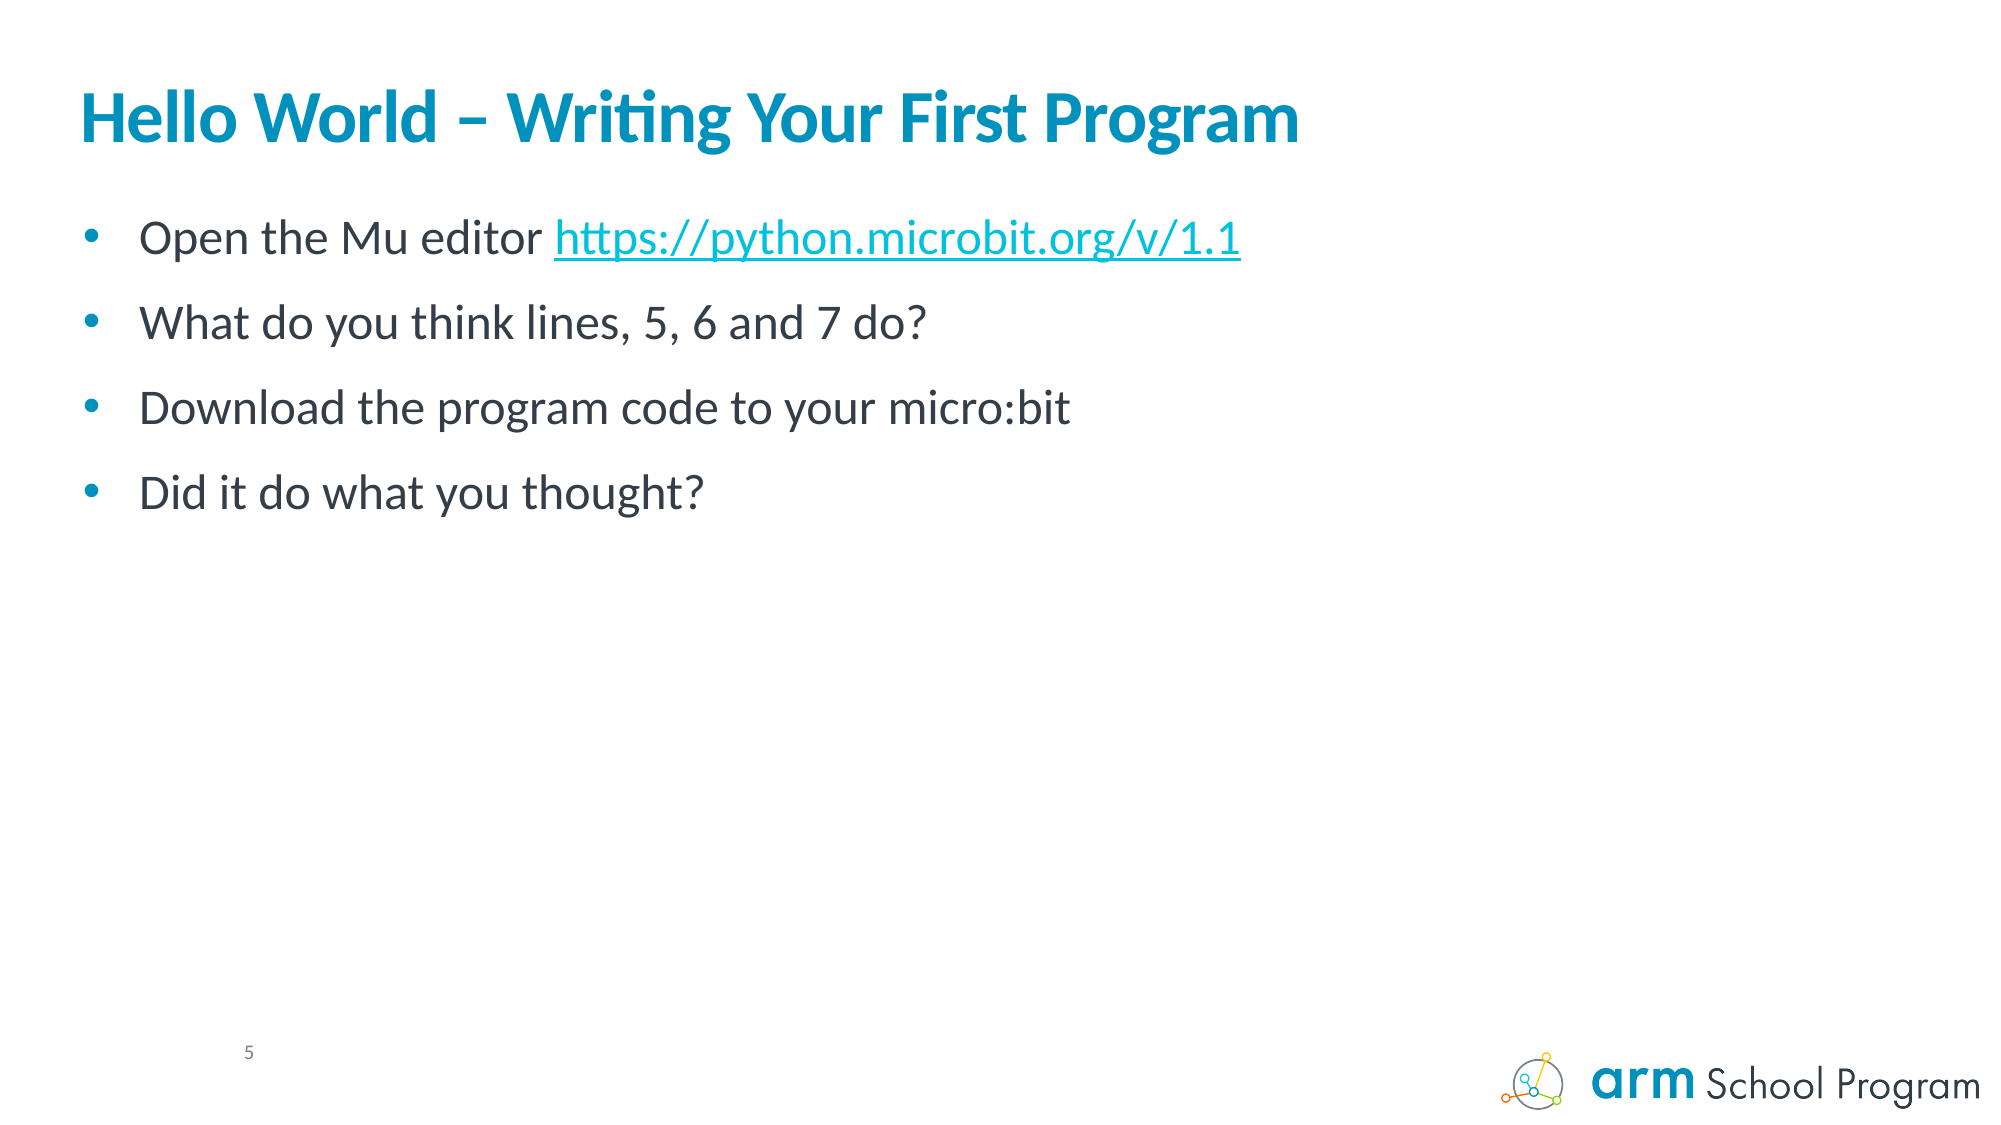

# Hello World – Writing Your First Program
Open the Mu editor https://python.microbit.org/v/1.1
What do you think lines, 5, 6 and 7 do?
Download the program code to your micro:bit
Did it do what you thought?